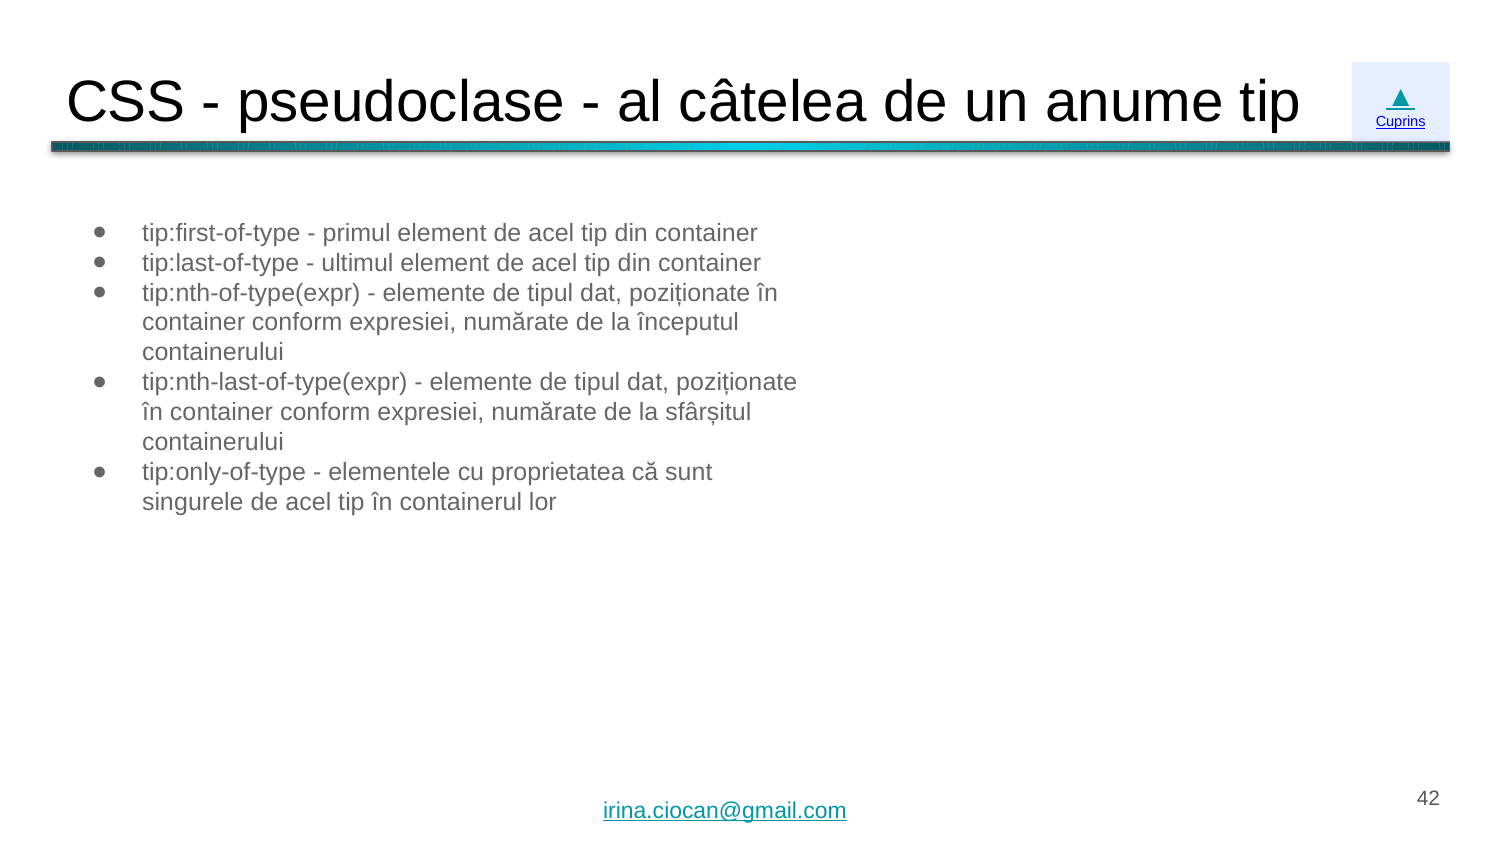

# CSS - pseudoclase - al câtelea de un anume tip
▲
Cuprins

tip:first-of-type - primul element de acel tip din container
tip:last-of-type - ultimul element de acel tip din container
tip:nth-of-type(expr) - elemente de tipul dat, poziționate în container conform expresiei, numărate de la începutul containerului
tip:nth-last-of-type(expr) - elemente de tipul dat, poziționate în container conform expresiei, numărate de la sfârșitul containerului
tip:only-of-type - elementele cu proprietatea că sunt singurele de acel tip în containerul lor
42
irina.ciocan@gmail.com